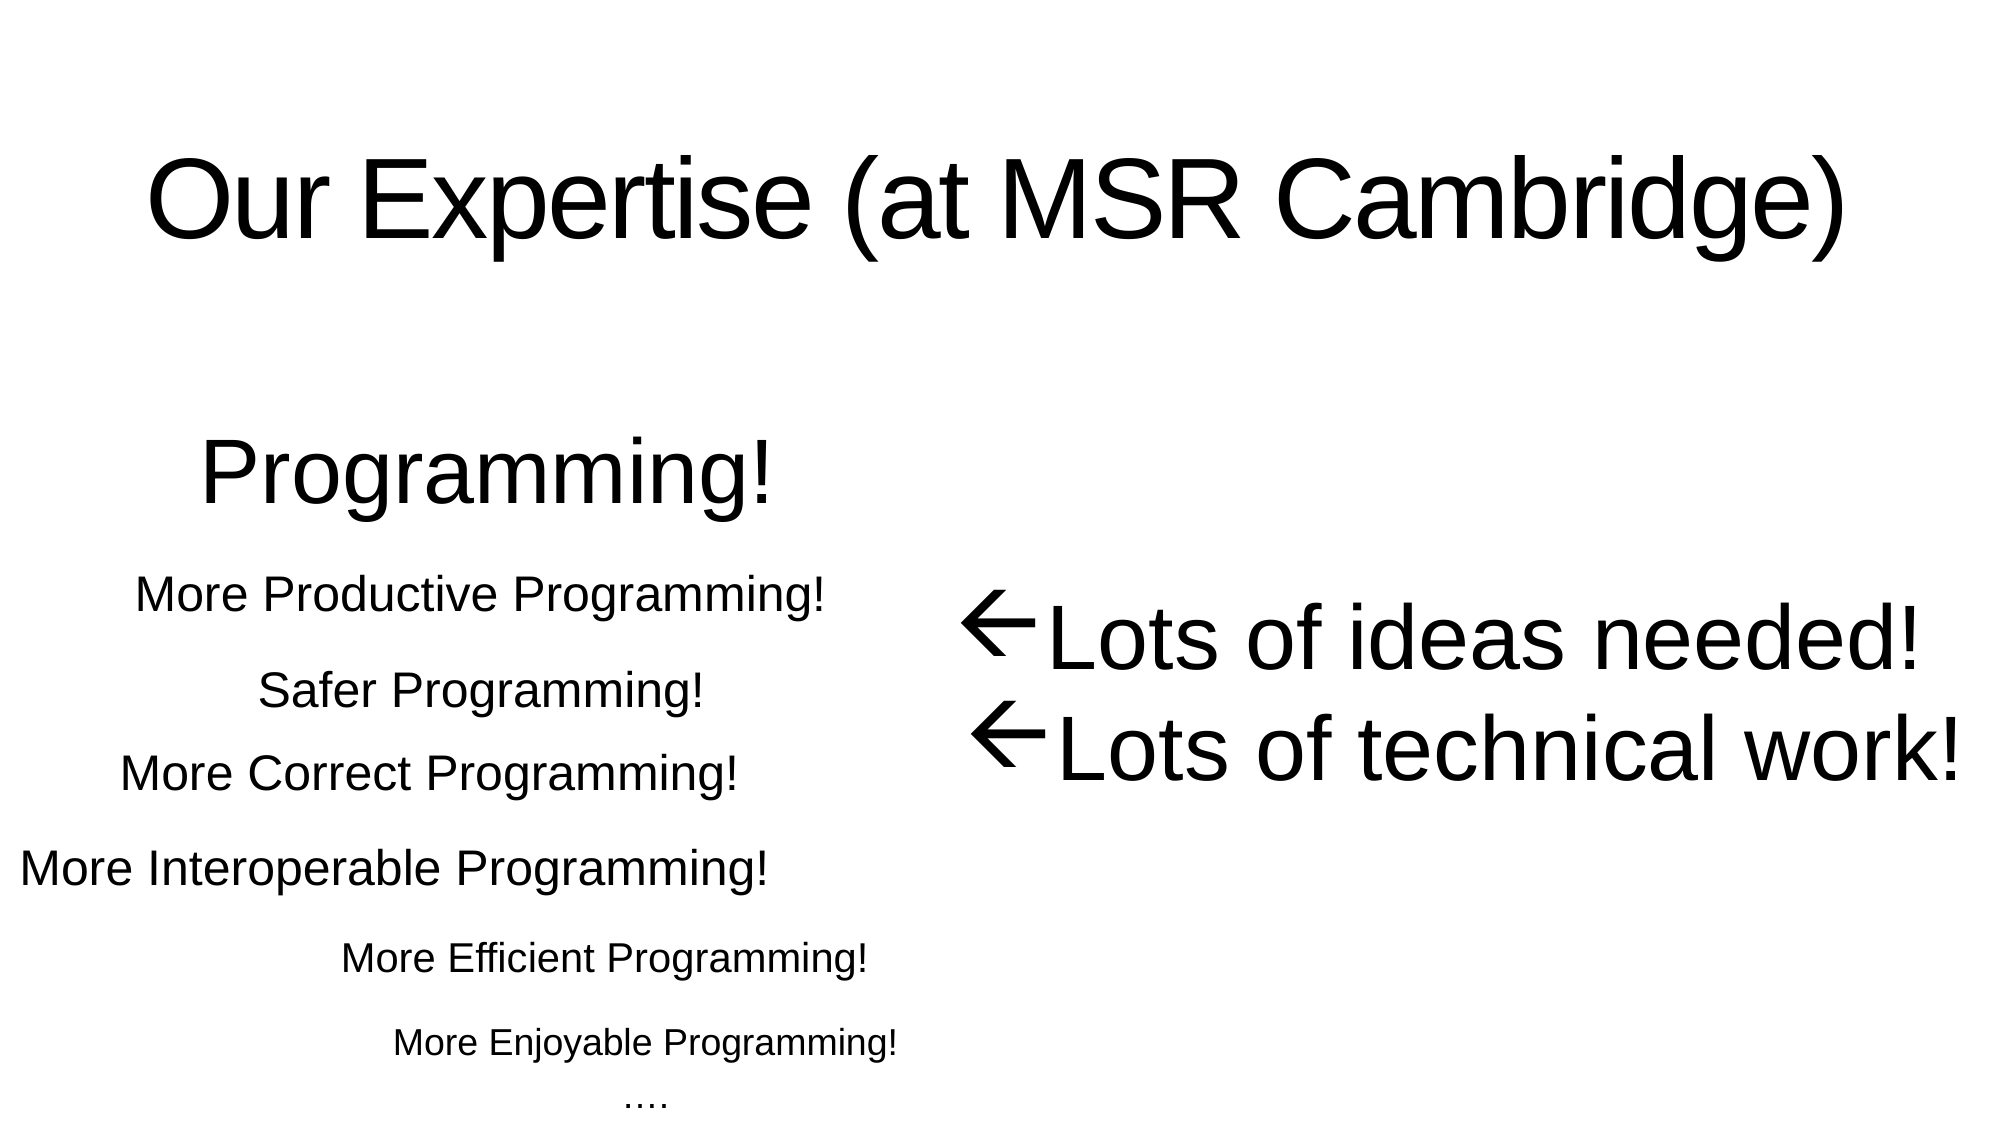

# Our Expertise (at MSR Cambridge)
Programming!
More Productive Programming!
Lots of ideas needed!
Lots of technical work!
Safer Programming!
More Correct Programming!
More Interoperable Programming!
More Efficient Programming!
More Enjoyable Programming!
….